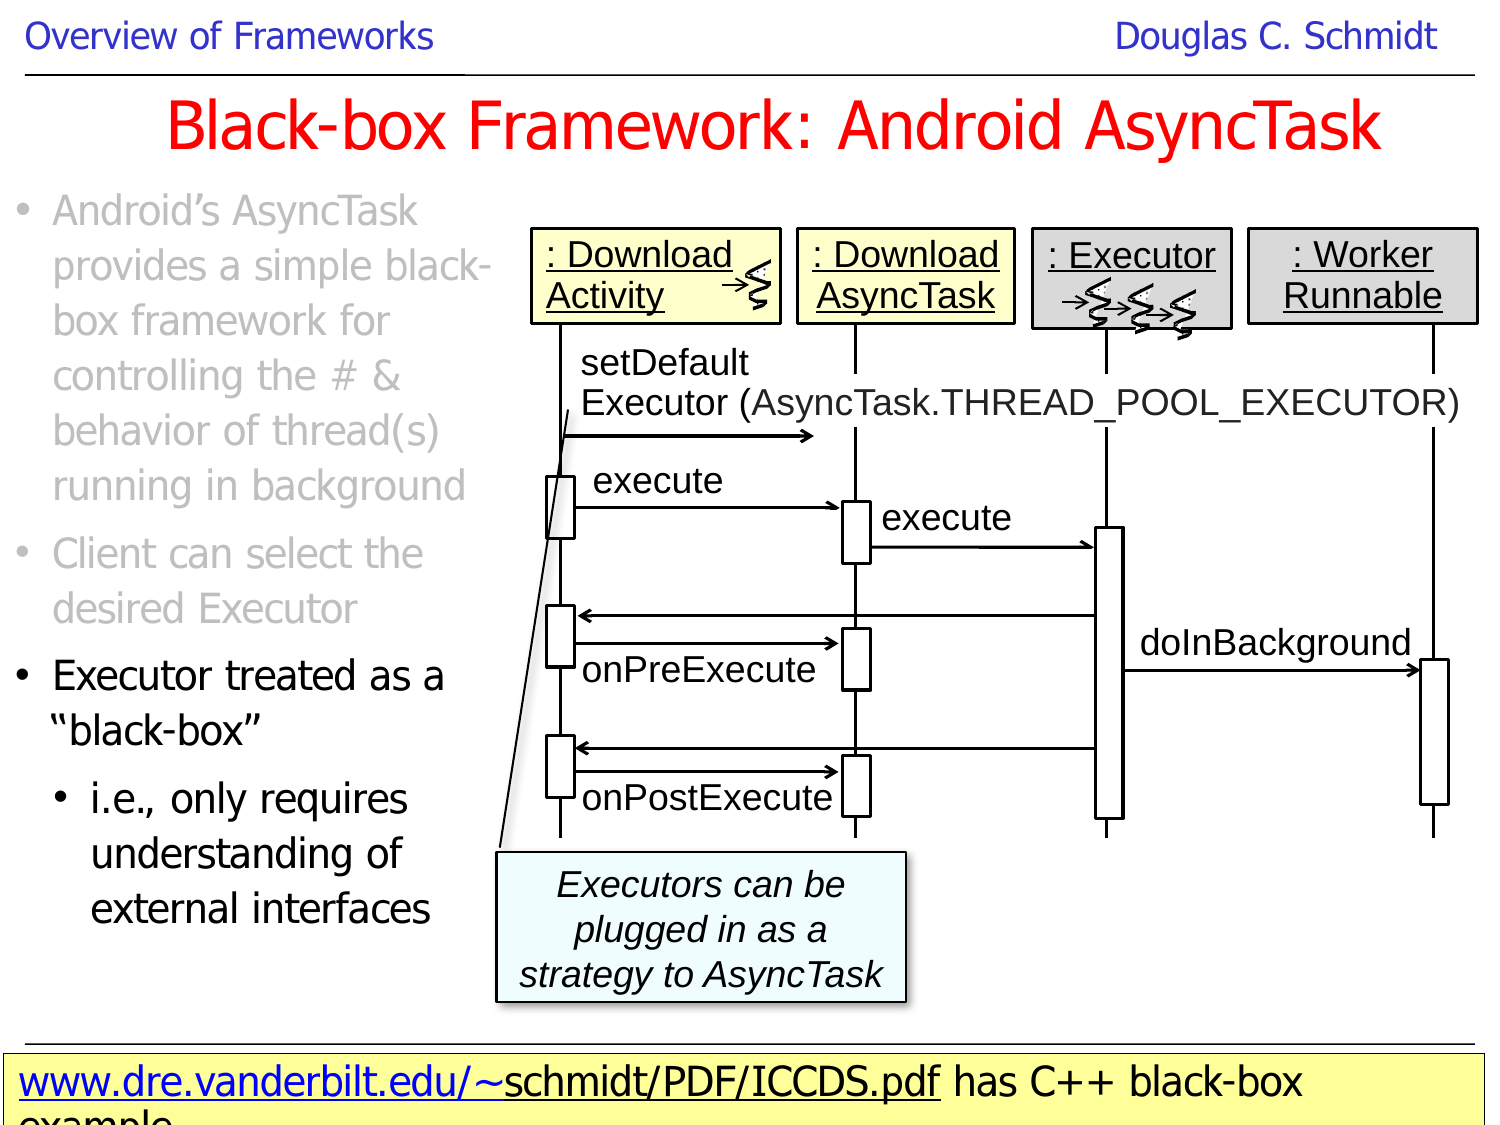

Black-box Framework: Android AsyncTask
Android’s AsyncTask
provides a simple black-
box framework for
controlling the # &
behavior of thread(s)
running in background
Client can select the
desired Executor
Executor treated as a
“black-box”
i.e., only requires
understanding of
external interfaces
: Download
Activity
: Download
AsyncTask
: Executor
: Worker
Runnable

setDefault
Executor (AsyncTask.THREAD_POOL_EXECUTOR)

execute

execute

doInBackground

onPreExecute

onPostExecute
Executors can be plugged in as a strategy to AsyncTask

www.dre.vanderbilt.edu/~schmidt/PDF/ICCDS.pdf has C++ black-box example